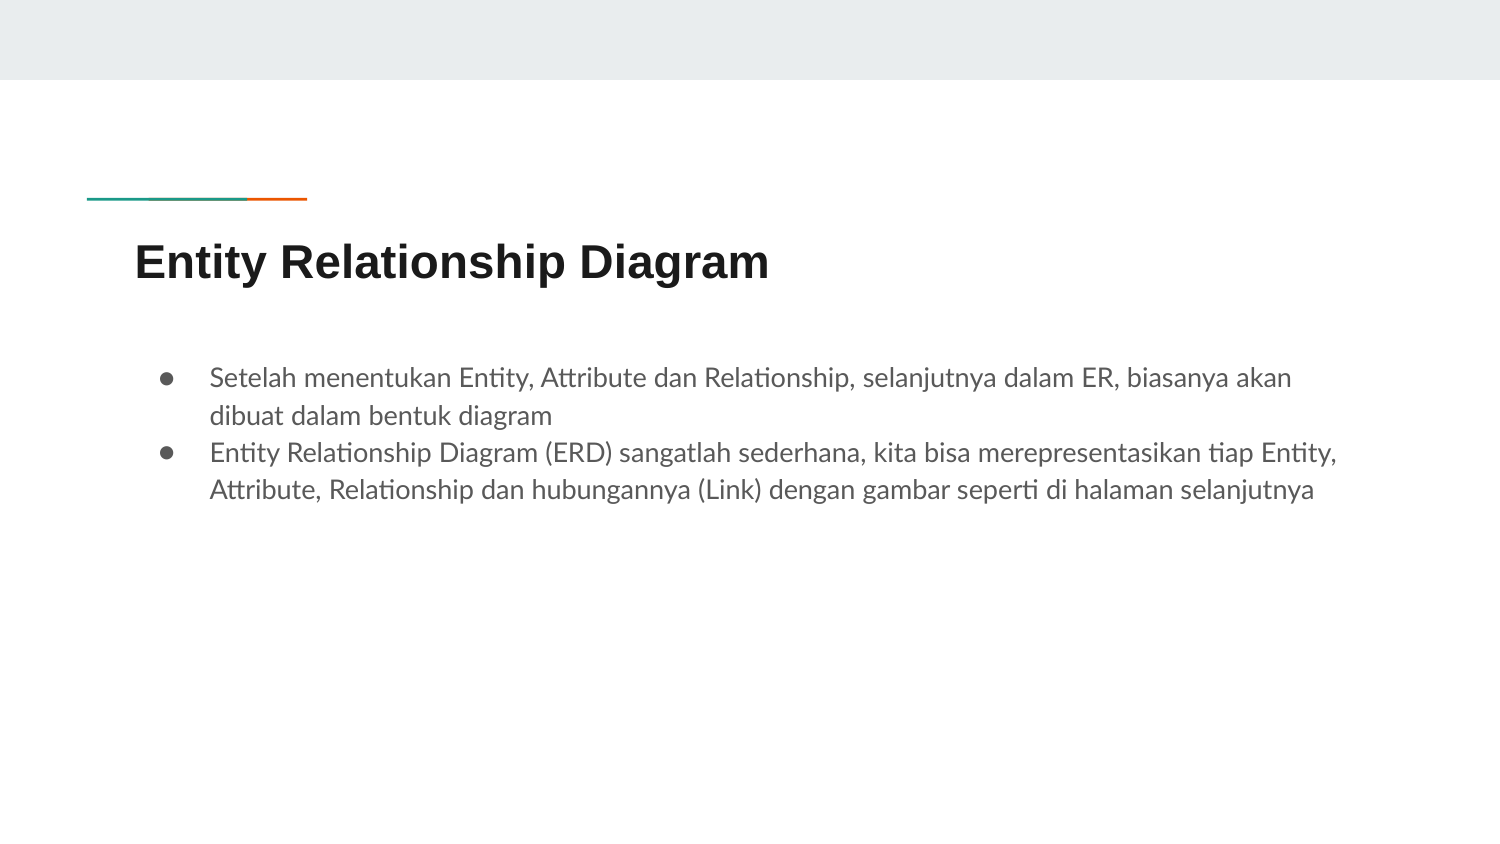

# Entity Relationship Diagram
Setelah menentukan Entity, Attribute dan Relationship, selanjutnya dalam ER, biasanya akan dibuat dalam bentuk diagram
Entity Relationship Diagram (ERD) sangatlah sederhana, kita bisa merepresentasikan tiap Entity, Attribute, Relationship dan hubungannya (Link) dengan gambar seperti di halaman selanjutnya